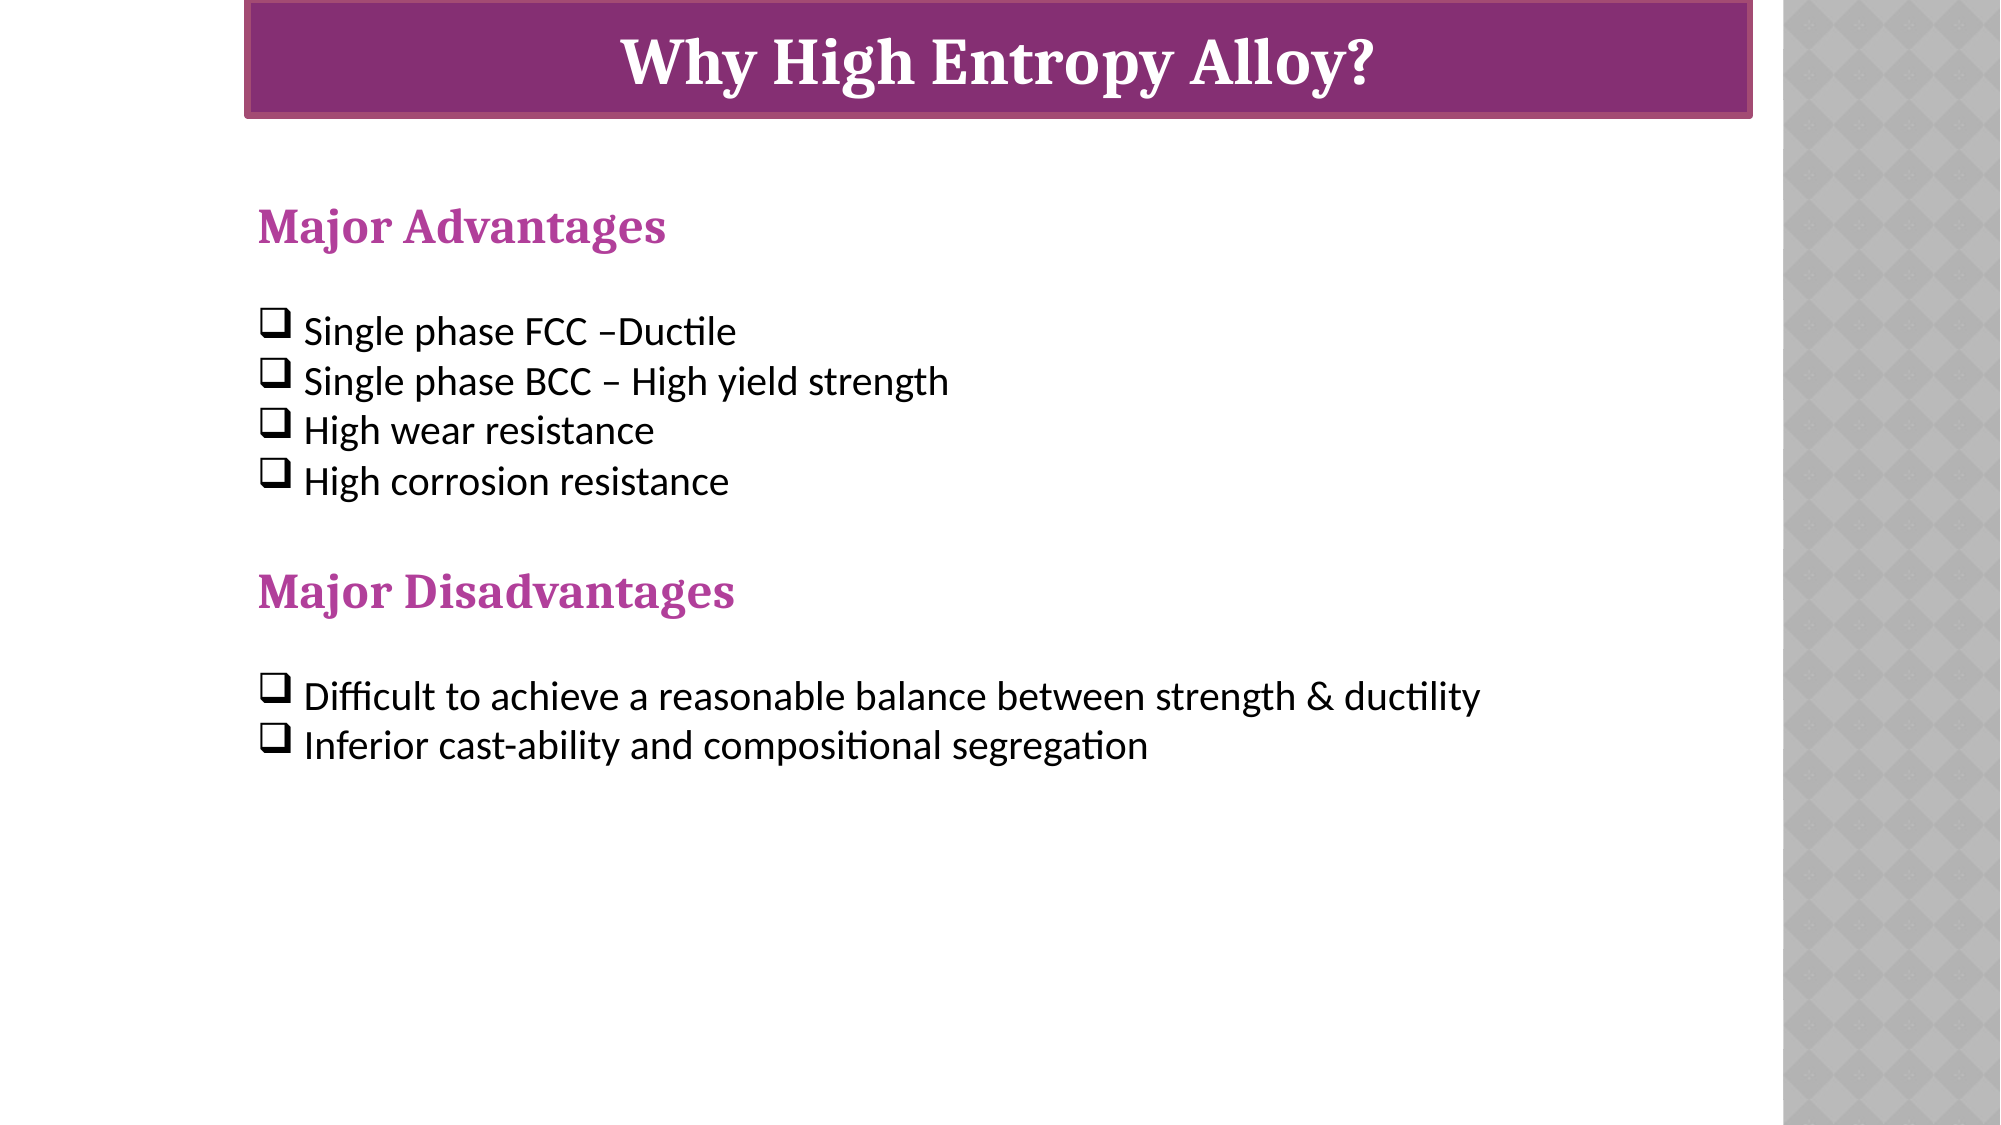

Why High Entropy Alloy?
Major Advantages

Single phase FCC –Ductile
Single phase BCC – High yield strength
High wear resistance
High corrosion resistance

Major Disadvantages

Difficult to achieve a reasonable balance between strength & ductility
Inferior cast-ability and compositional segregation

Ph.D. Defence Seminar